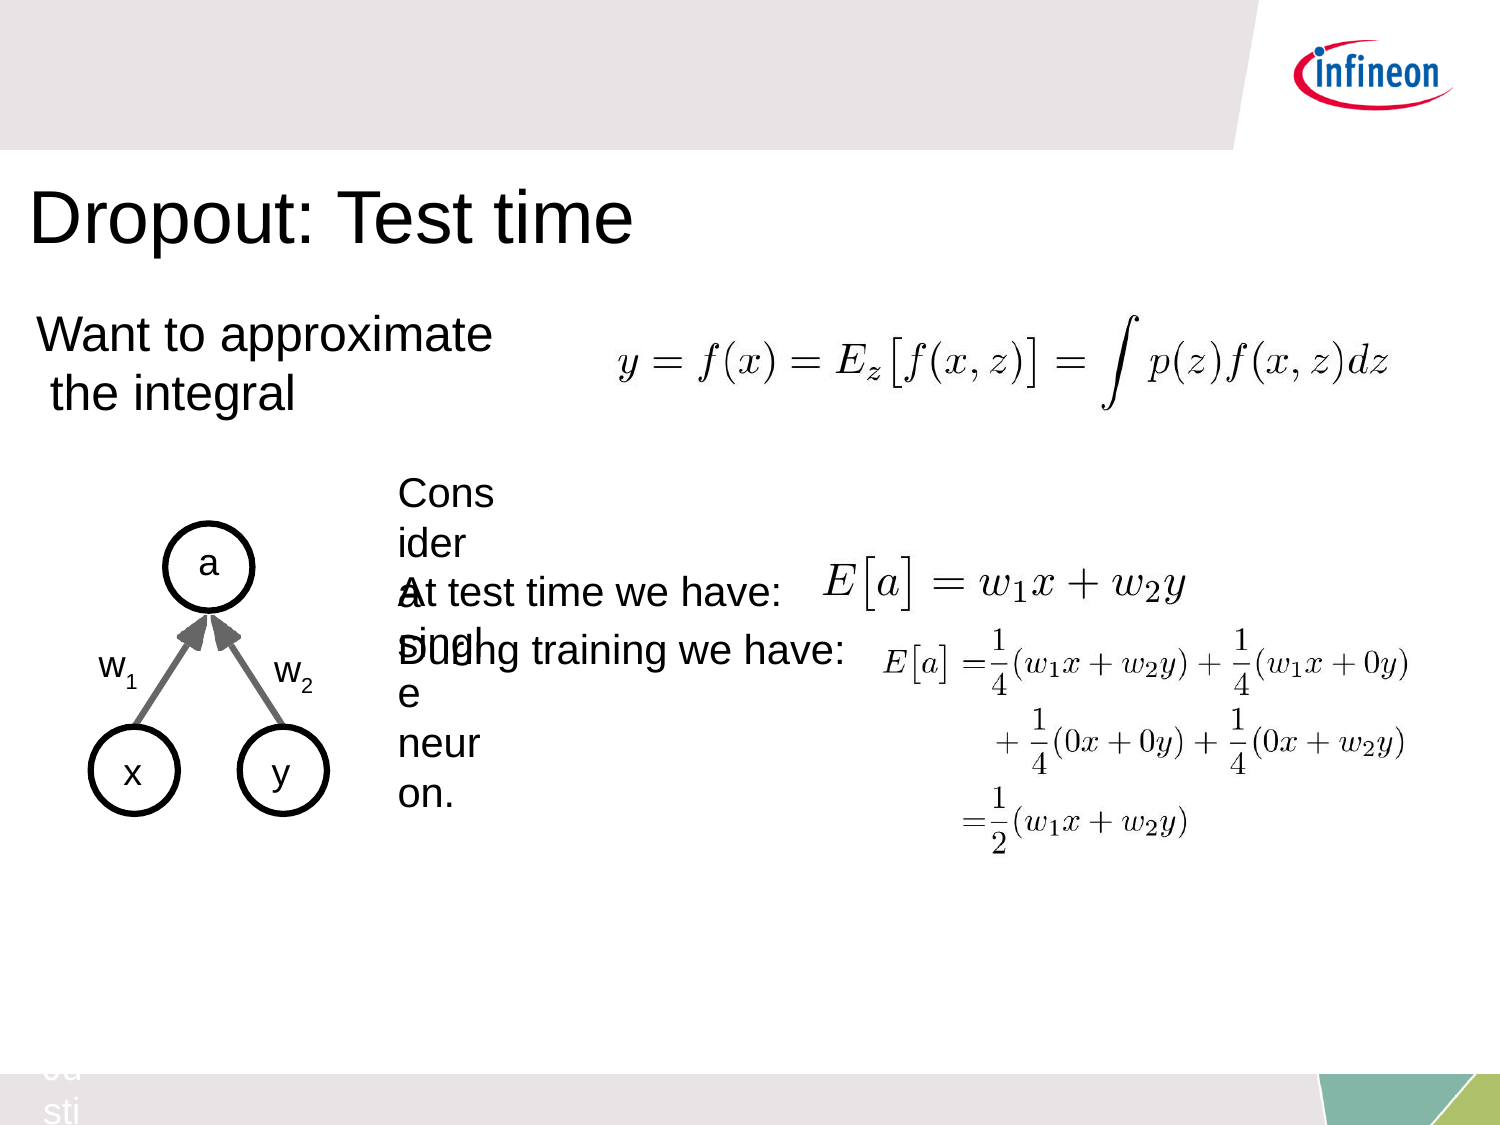

# Dropout: Test time
Want to approximate  the integral
Consider a single neuron.

a
At test time we have:  During training we have:

w1

w2

x
y
Fei-Fei Li & Justin Johnson & Serena Yeung
Fei-Fei Li & Justin Johnson & Serena Yeung	Lecture 7 -	April 25, 2017
Lecture 7 - 57
April 25, 2017